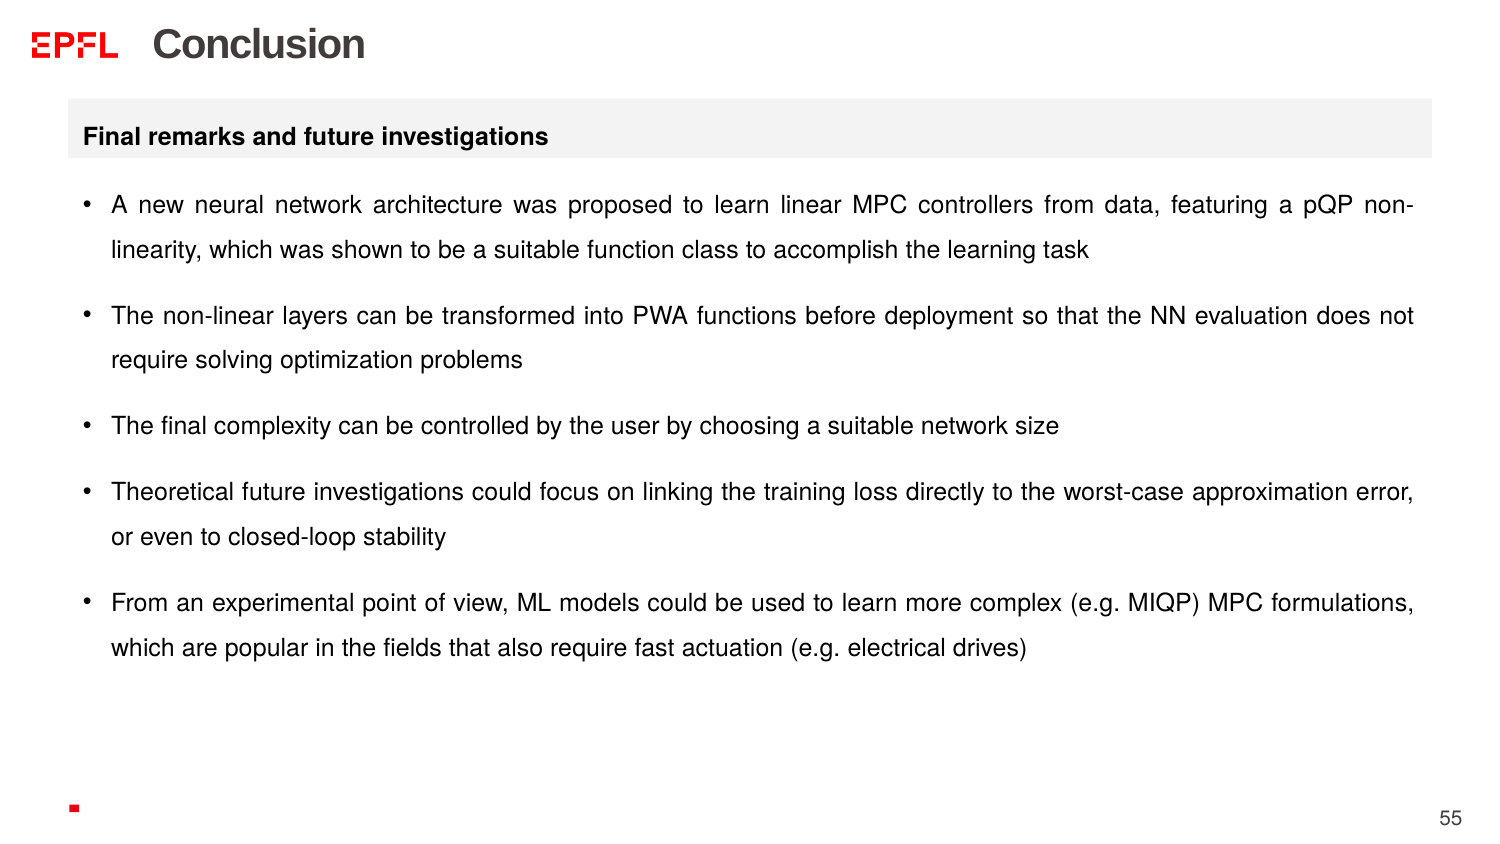

# Conclusion
Final remarks and future investigations
A new neural network architecture was proposed to learn linear MPC controllers from data, featuring a pQP non-linearity, which was shown to be a suitable function class to accomplish the learning task
The non-linear layers can be transformed into PWA functions before deployment so that the NN evaluation does not require solving optimization problems
The final complexity can be controlled by the user by choosing a suitable network size
Theoretical future investigations could focus on linking the training loss directly to the worst-case approximation error, or even to closed-loop stability
From an experimental point of view, ML models could be used to learn more complex (e.g. MIQP) MPC formulations, which are popular in the fields that also require fast actuation (e.g. electrical drives)

55